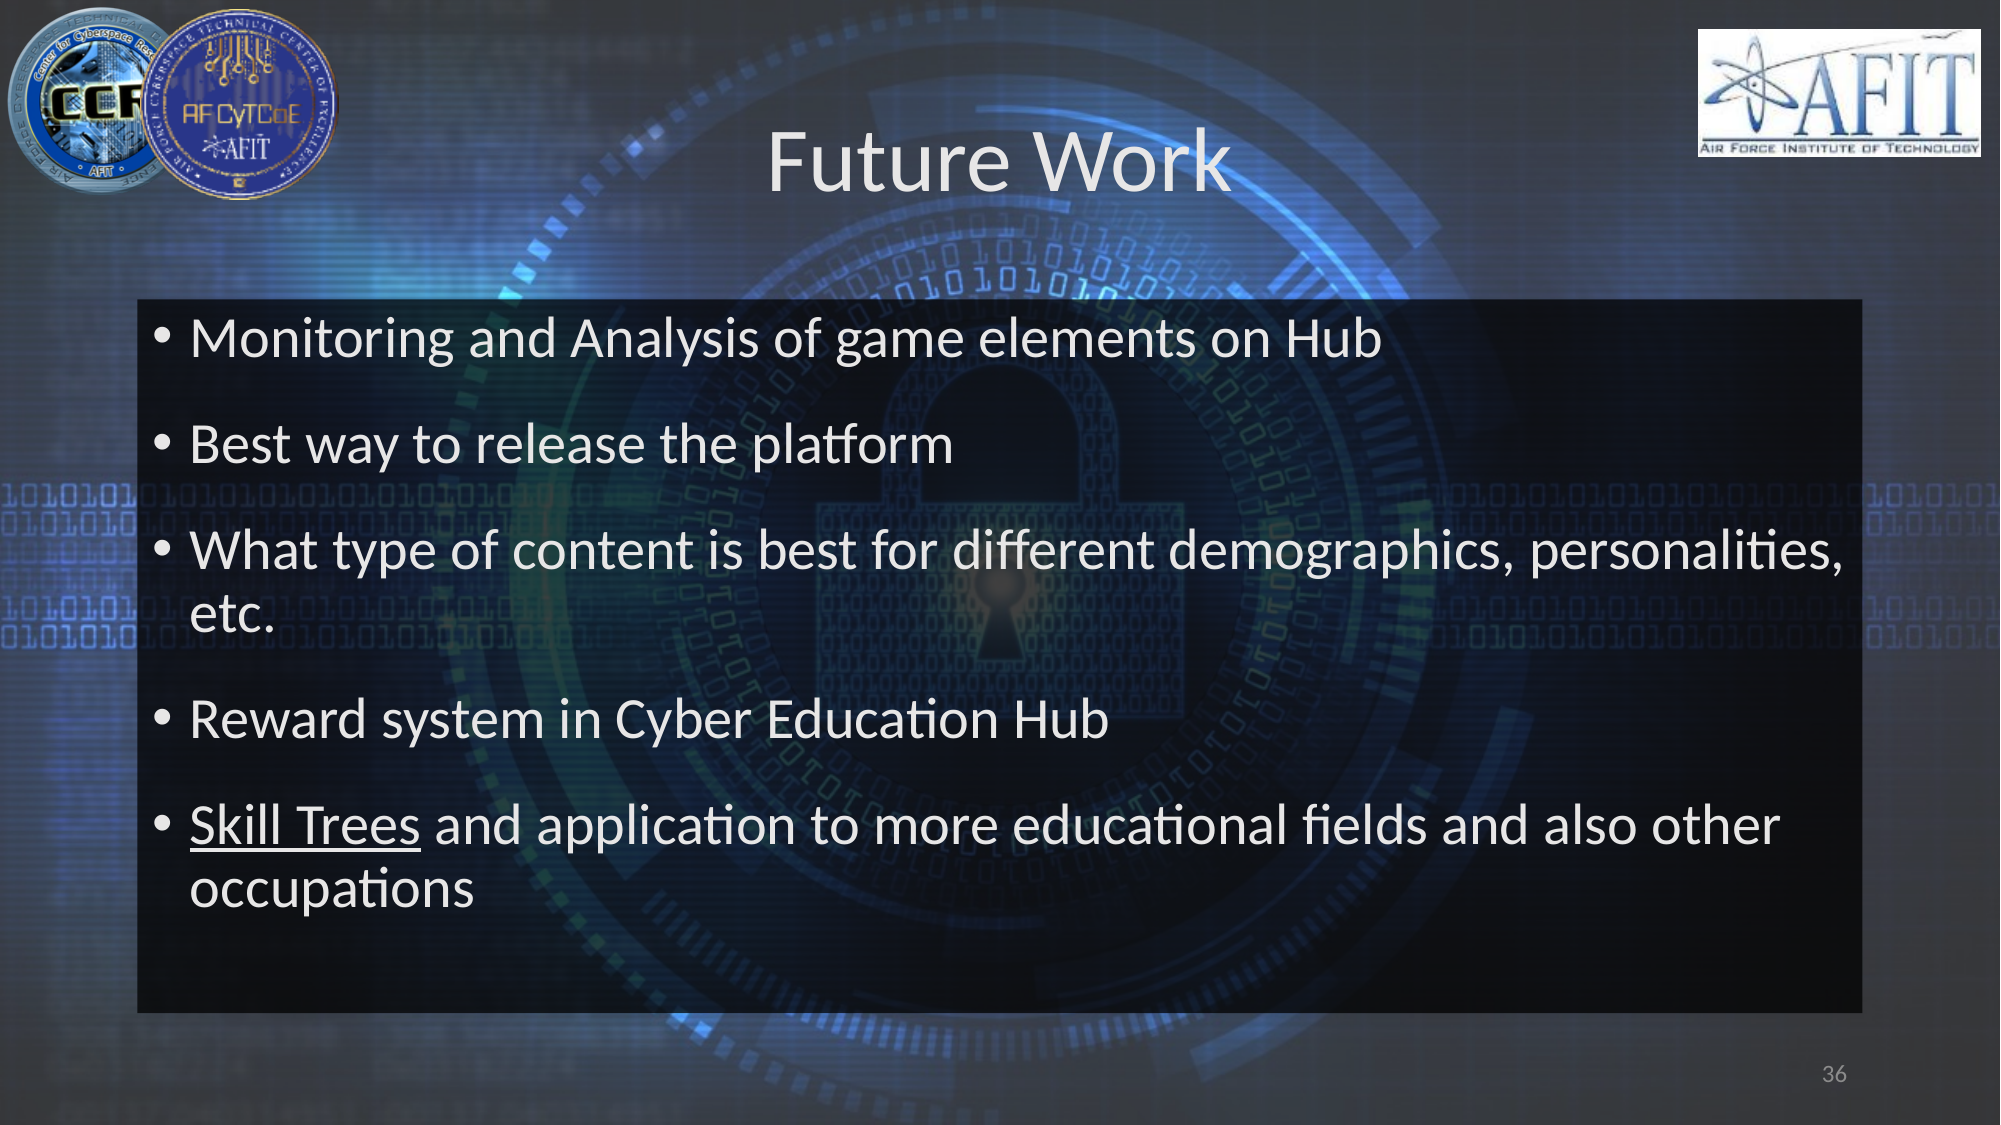

# Future Work
Monitoring and Analysis of game elements on Hub
Best way to release the platform
What type of content is best for different demographics, personalities, etc.
Reward system in Cyber Education Hub
Skill Trees and application to more educational fields and also other occupations
36